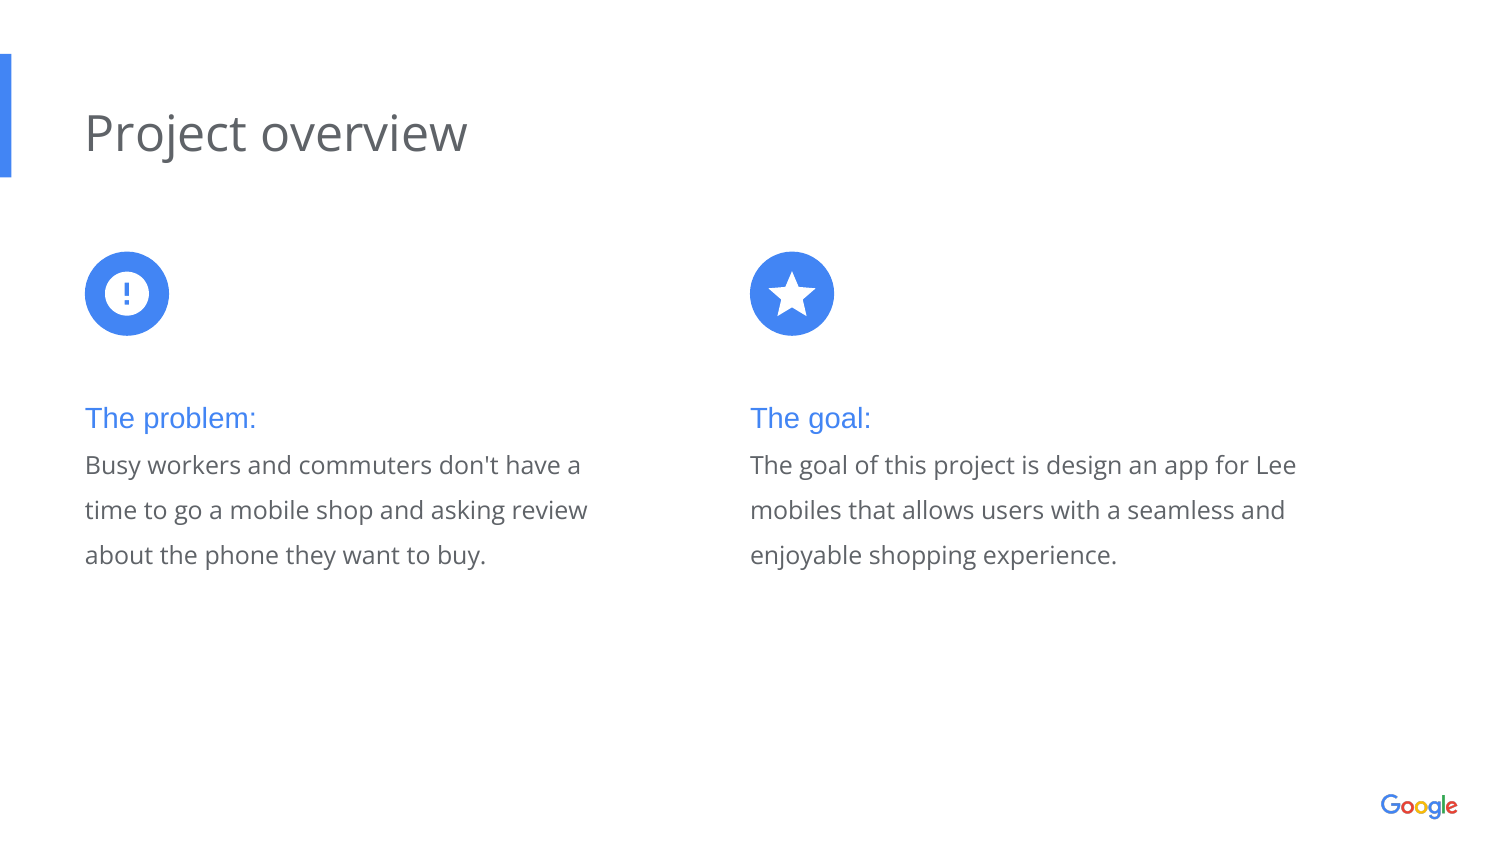

Project overview

The problem:
Busy workers and commuters don't have a time to go a mobile shop and asking review about the phone they want to buy.
The goal:
The goal of this project is design an app for Lee mobiles that allows users with a seamless and enjoyable shopping experience.